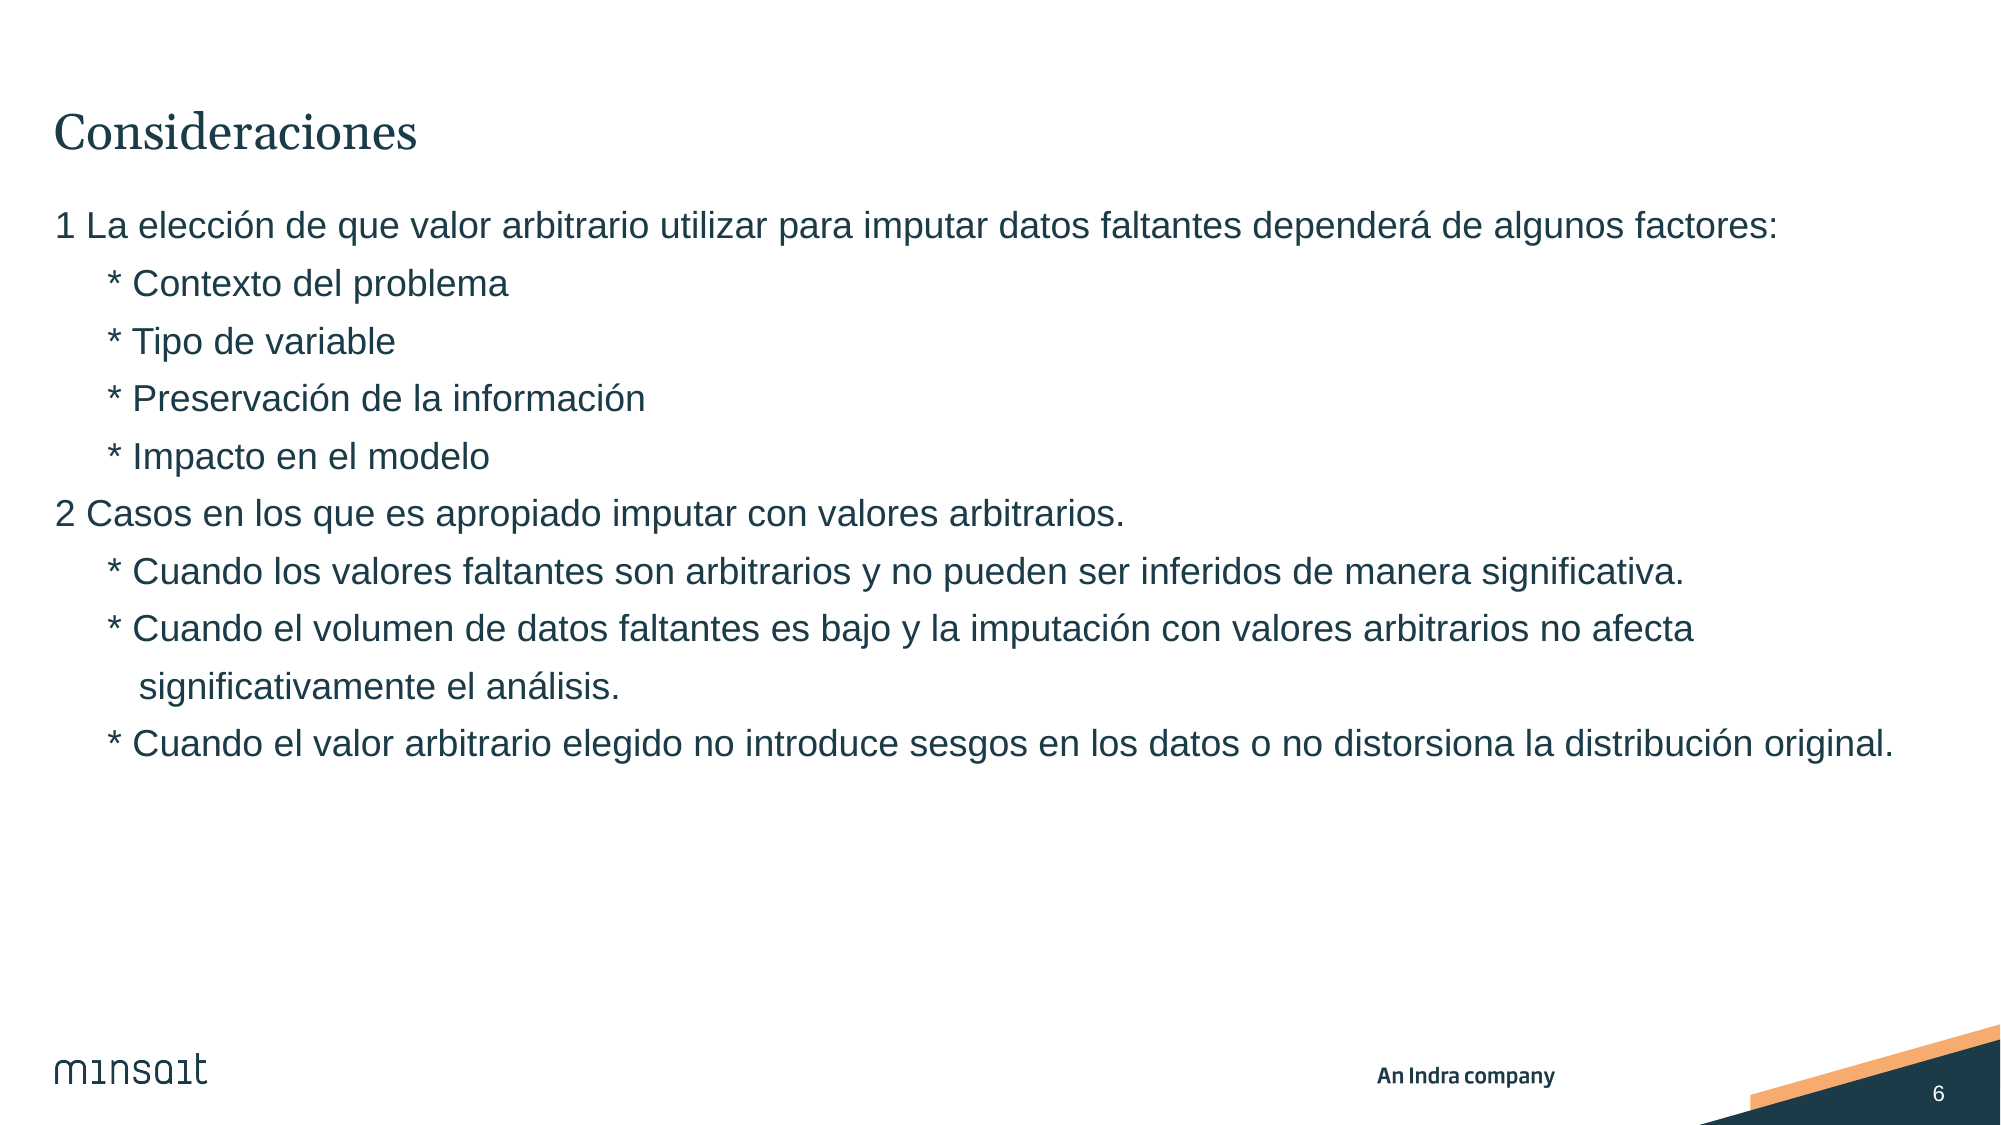

# Consideraciones
1 La elección de que valor arbitrario utilizar para imputar datos faltantes dependerá de algunos factores:
     * Contexto del problema
     * Tipo de variable
     * Preservación de la información
     * Impacto en el modelo
2 Casos en los que es apropiado imputar con valores arbitrarios.
     * Cuando los valores faltantes son arbitrarios y no pueden ser inferidos de manera significativa.
     * Cuando el volumen de datos faltantes es bajo y la imputación con valores arbitrarios no afecta
        significativamente el análisis.
     * Cuando el valor arbitrario elegido no introduce sesgos en los datos o no distorsiona la distribución original.